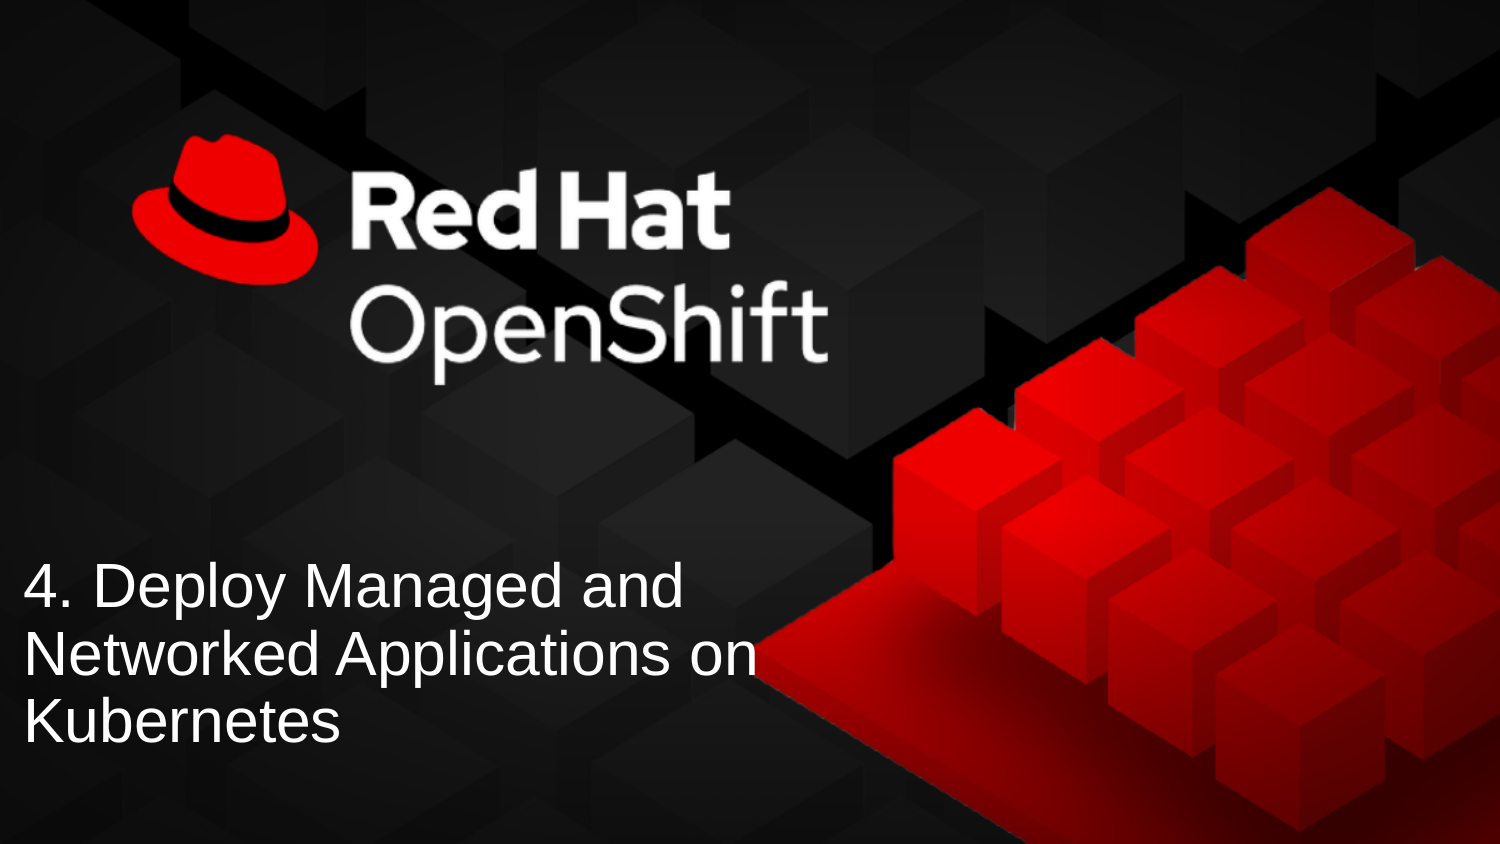

# 4. Deploy Managed and Networked Applications on Kubernetes